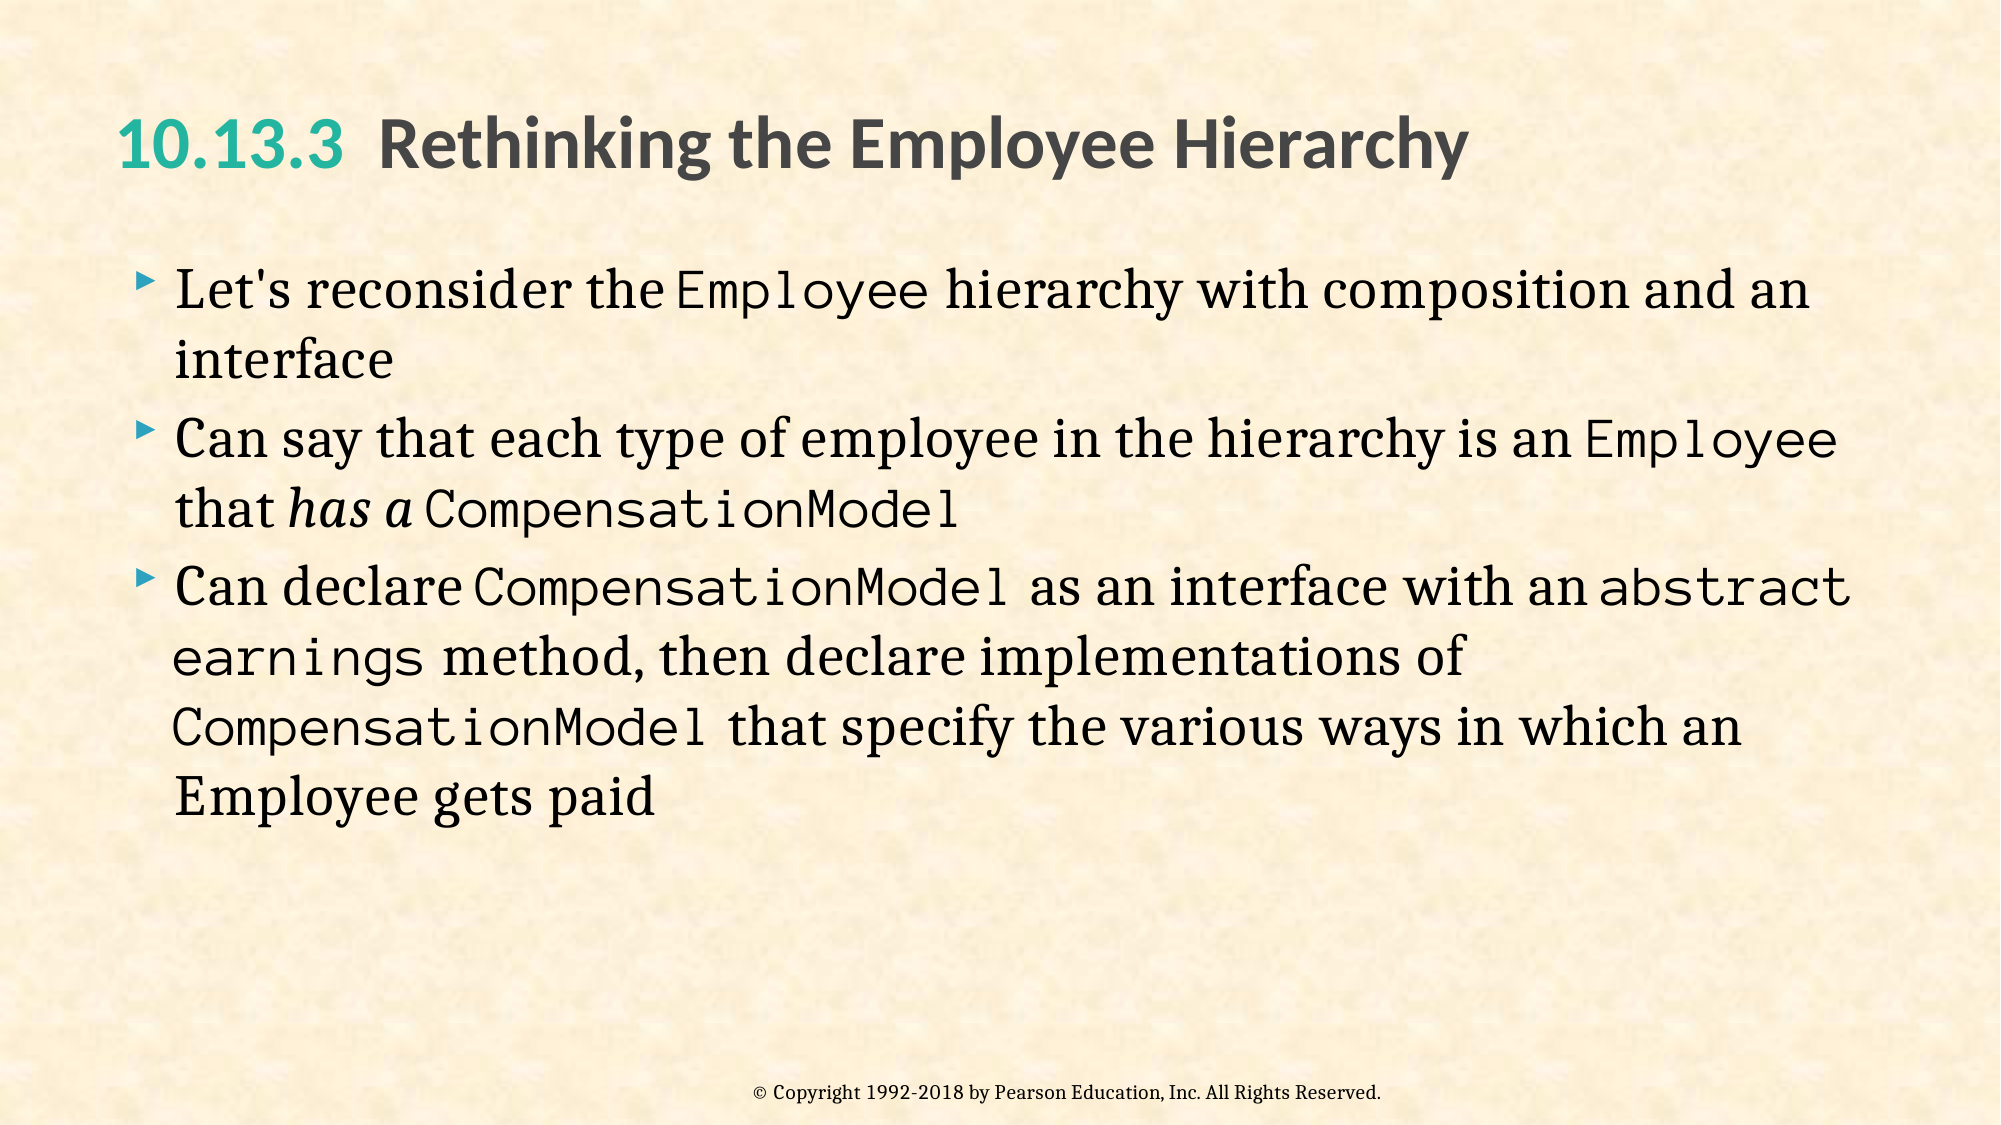

# 10.13.3  Rethinking the Employee Hierarchy
Let's reconsider the Employee hierarchy with composition and an interface
Can say that each type of employee in the hierarchy is an Employee that has a CompensationModel
Can declare CompensationModel as an interface with an abstract earnings method, then declare implementations of CompensationModel that specify the various ways in which an Employee gets paid
© Copyright 1992-2018 by Pearson Education, Inc. All Rights Reserved.